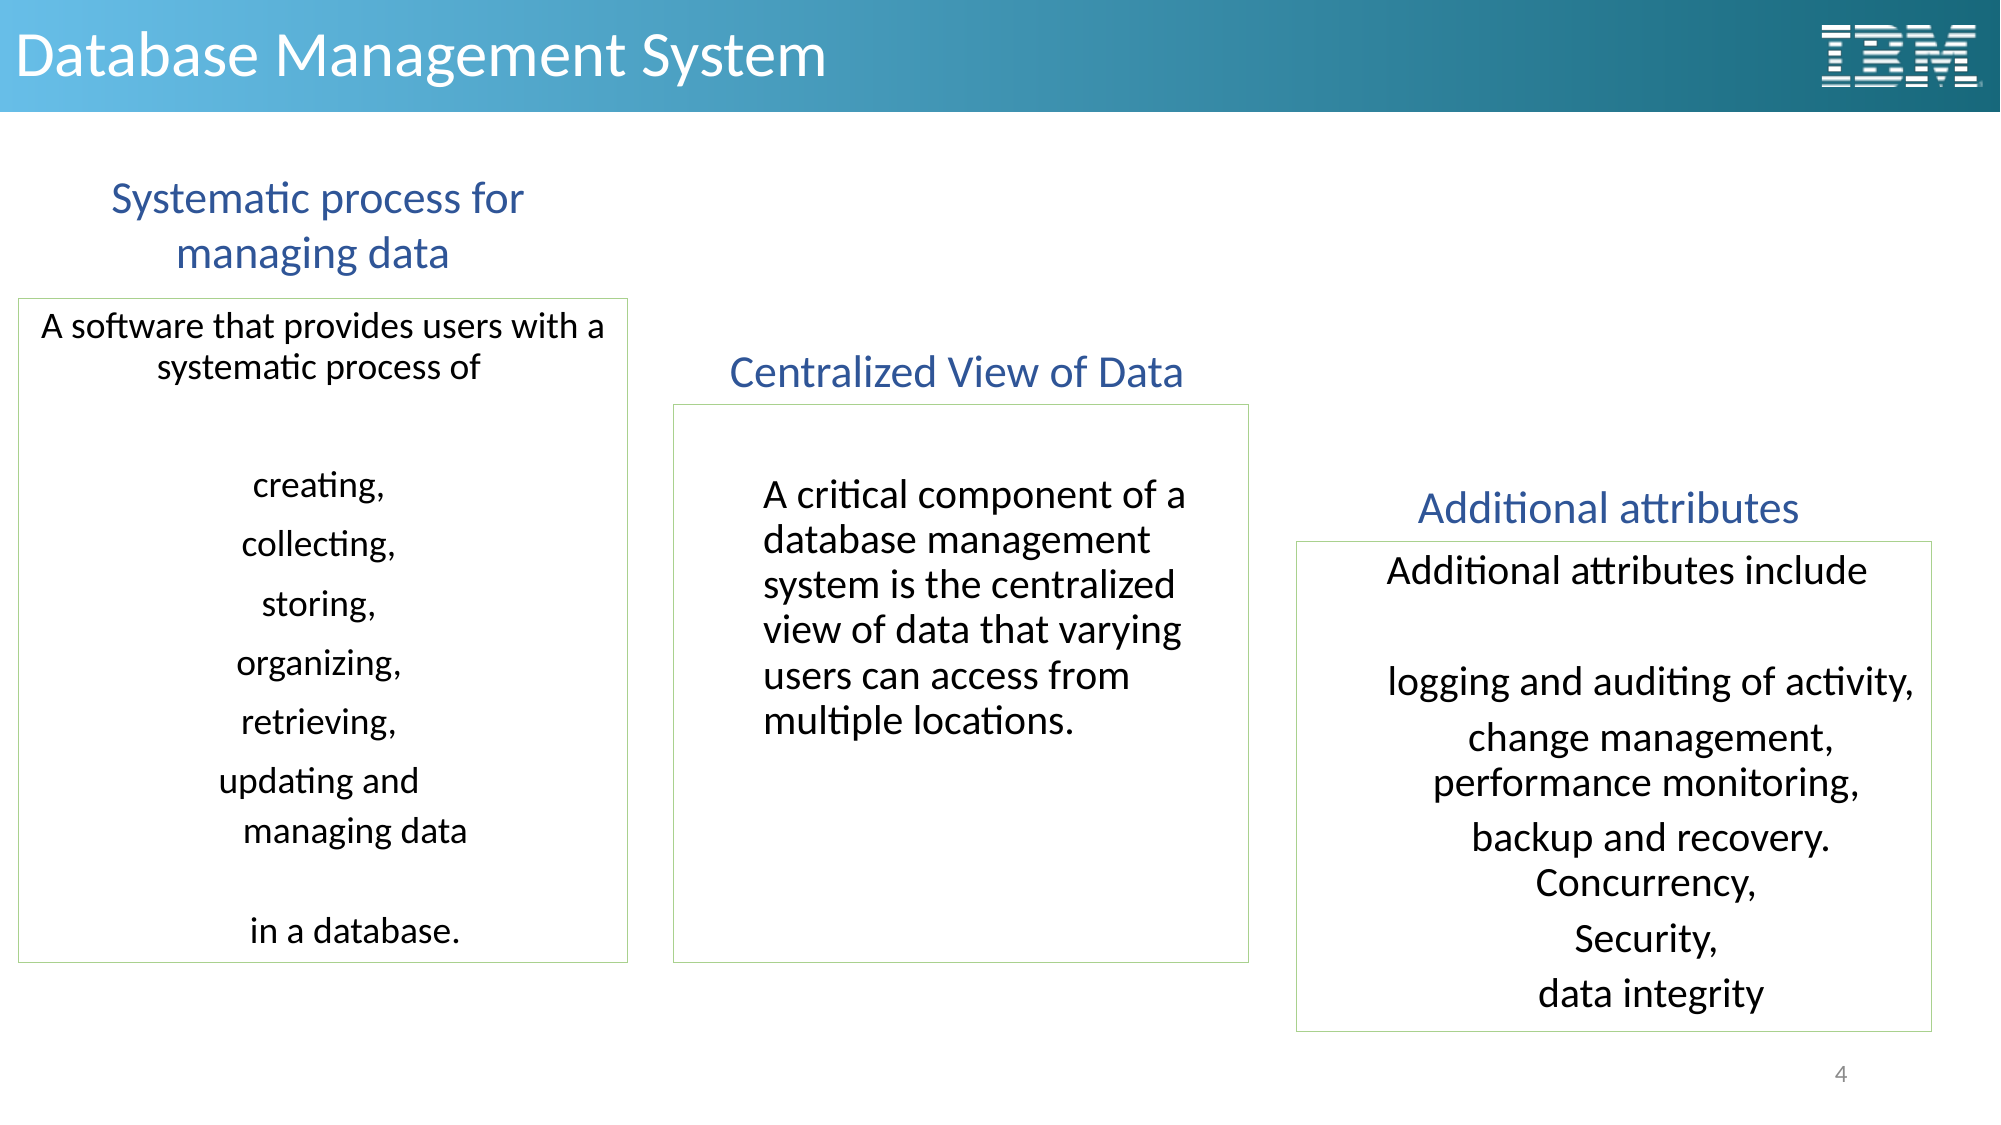

# Database Management System
Systematic process for managing data
A software that provides users with a systematic process of

creating,
collecting,
storing,
organizing,
retrieving,
updating and
managing data

in a database.
Centralized View of Data

A critical component of a database management system is the centralized view of data that varying users can access from multiple locations.
Additional attributes
Additional attributes include

logging and auditing of activity,
change management, performance monitoring,
backup and recovery. Concurrency,
Security,
data integrity
4